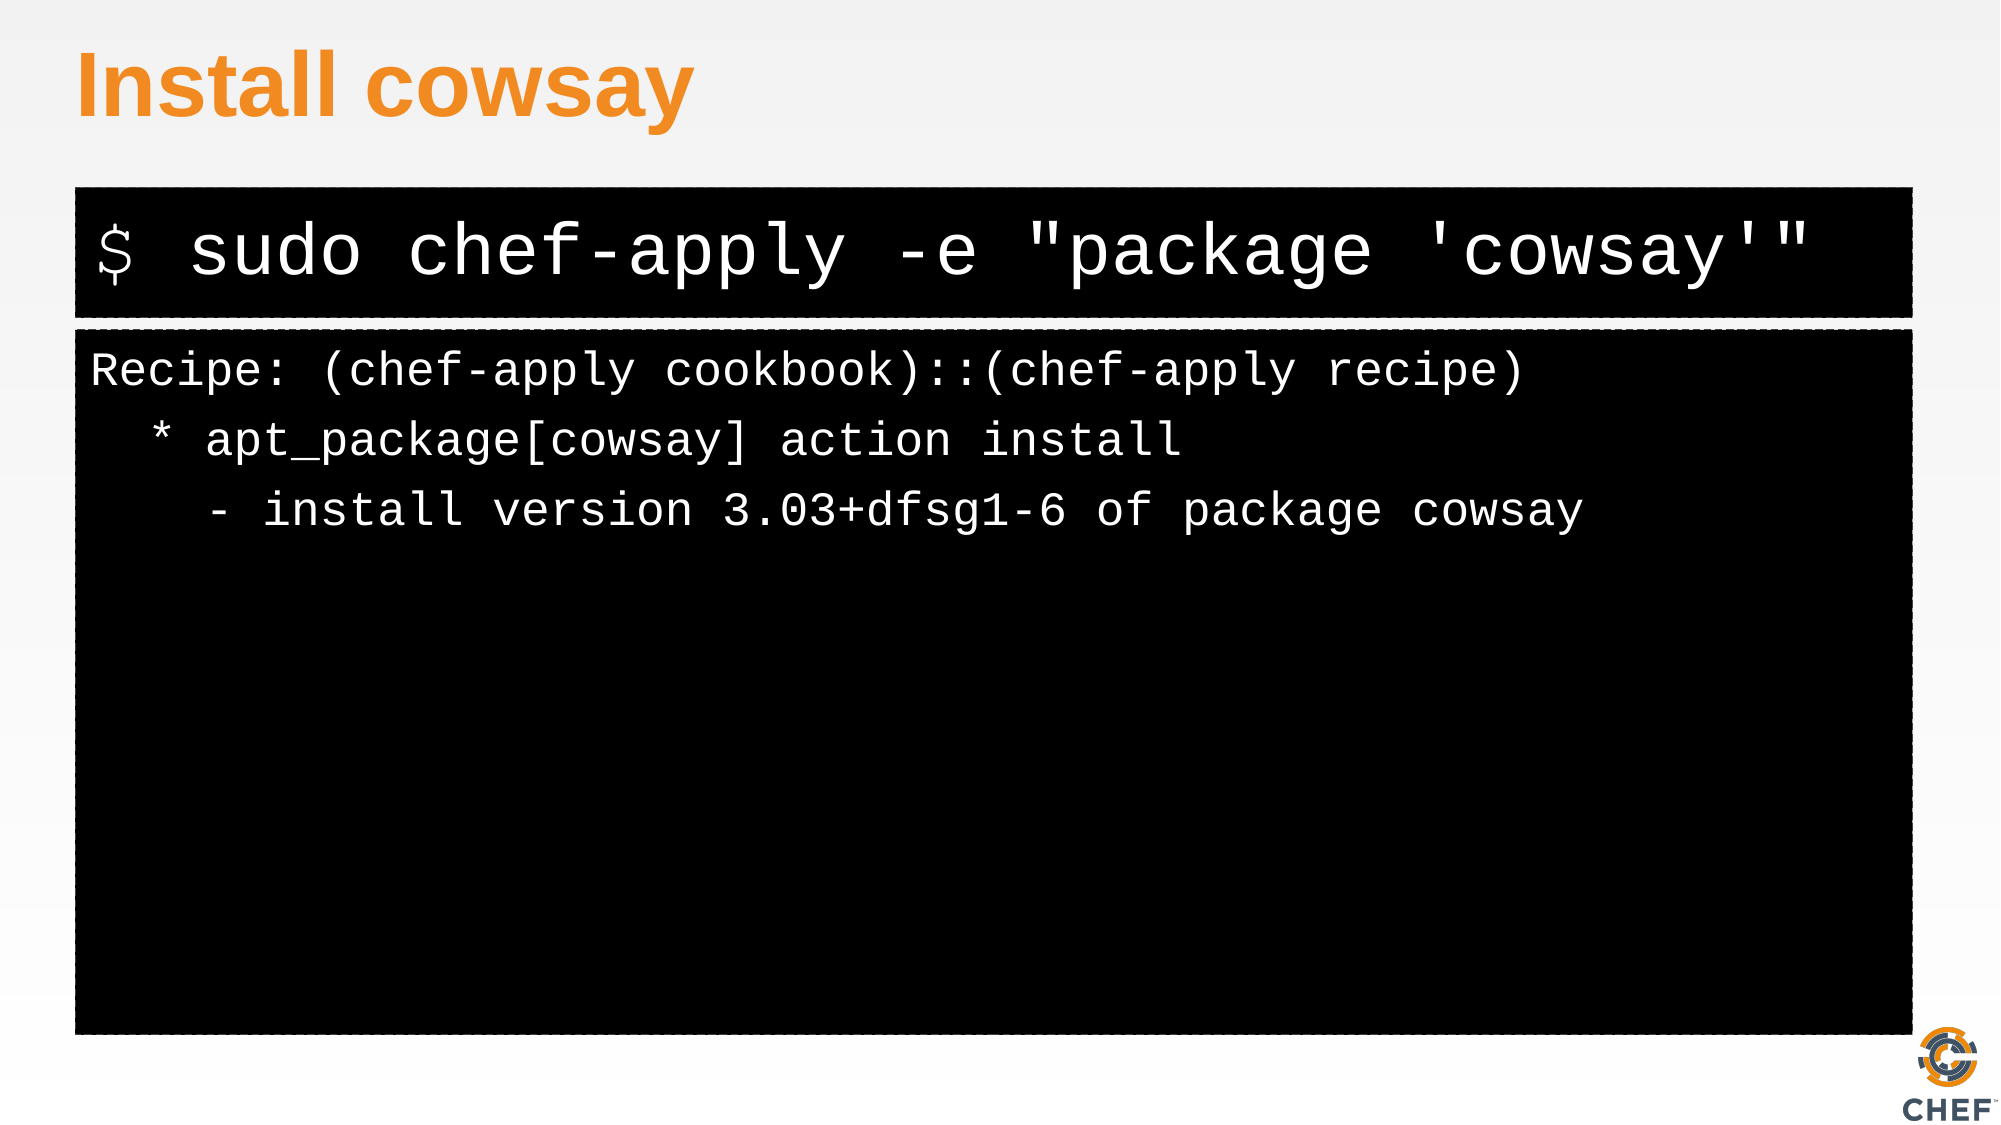

# Install cowsay
sudo chef-apply -e "package 'cowsay'"
Recipe: (chef-apply cookbook)::(chef-apply recipe)
  * apt_package[cowsay] action install
    - install version 3.03+dfsg1-6 of package cowsay